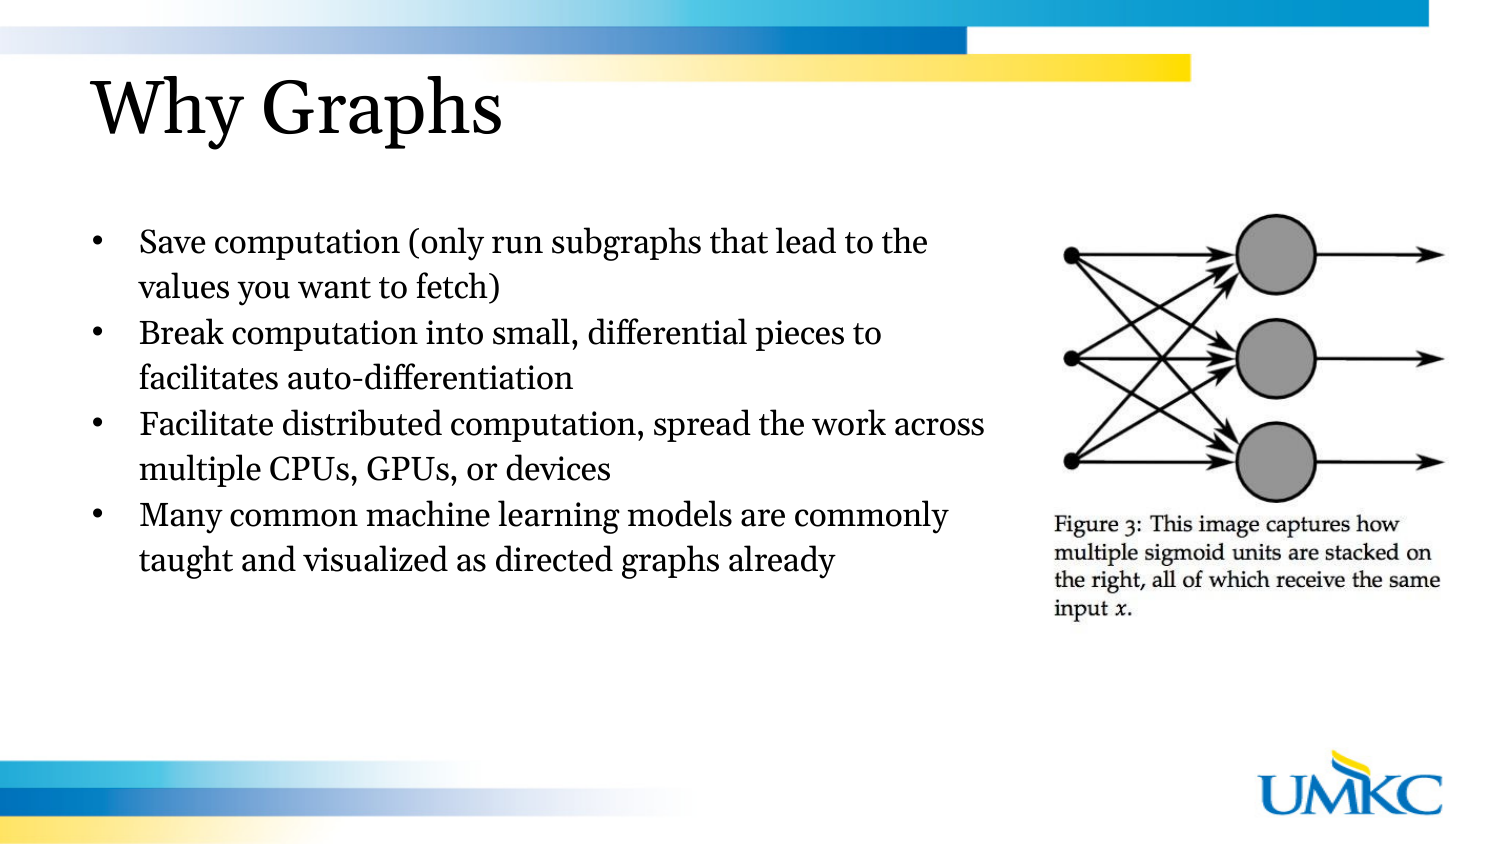

# Why Graphs

Save computation (only run subgraphs that lead to the values you want to fetch)
Break computation into small, differential pieces to facilitates auto-differentiation
Facilitate distributed computation, spread the work across multiple CPUs, GPUs, or devices
Many common machine learning models are commonly taught and visualized as directed graphs already